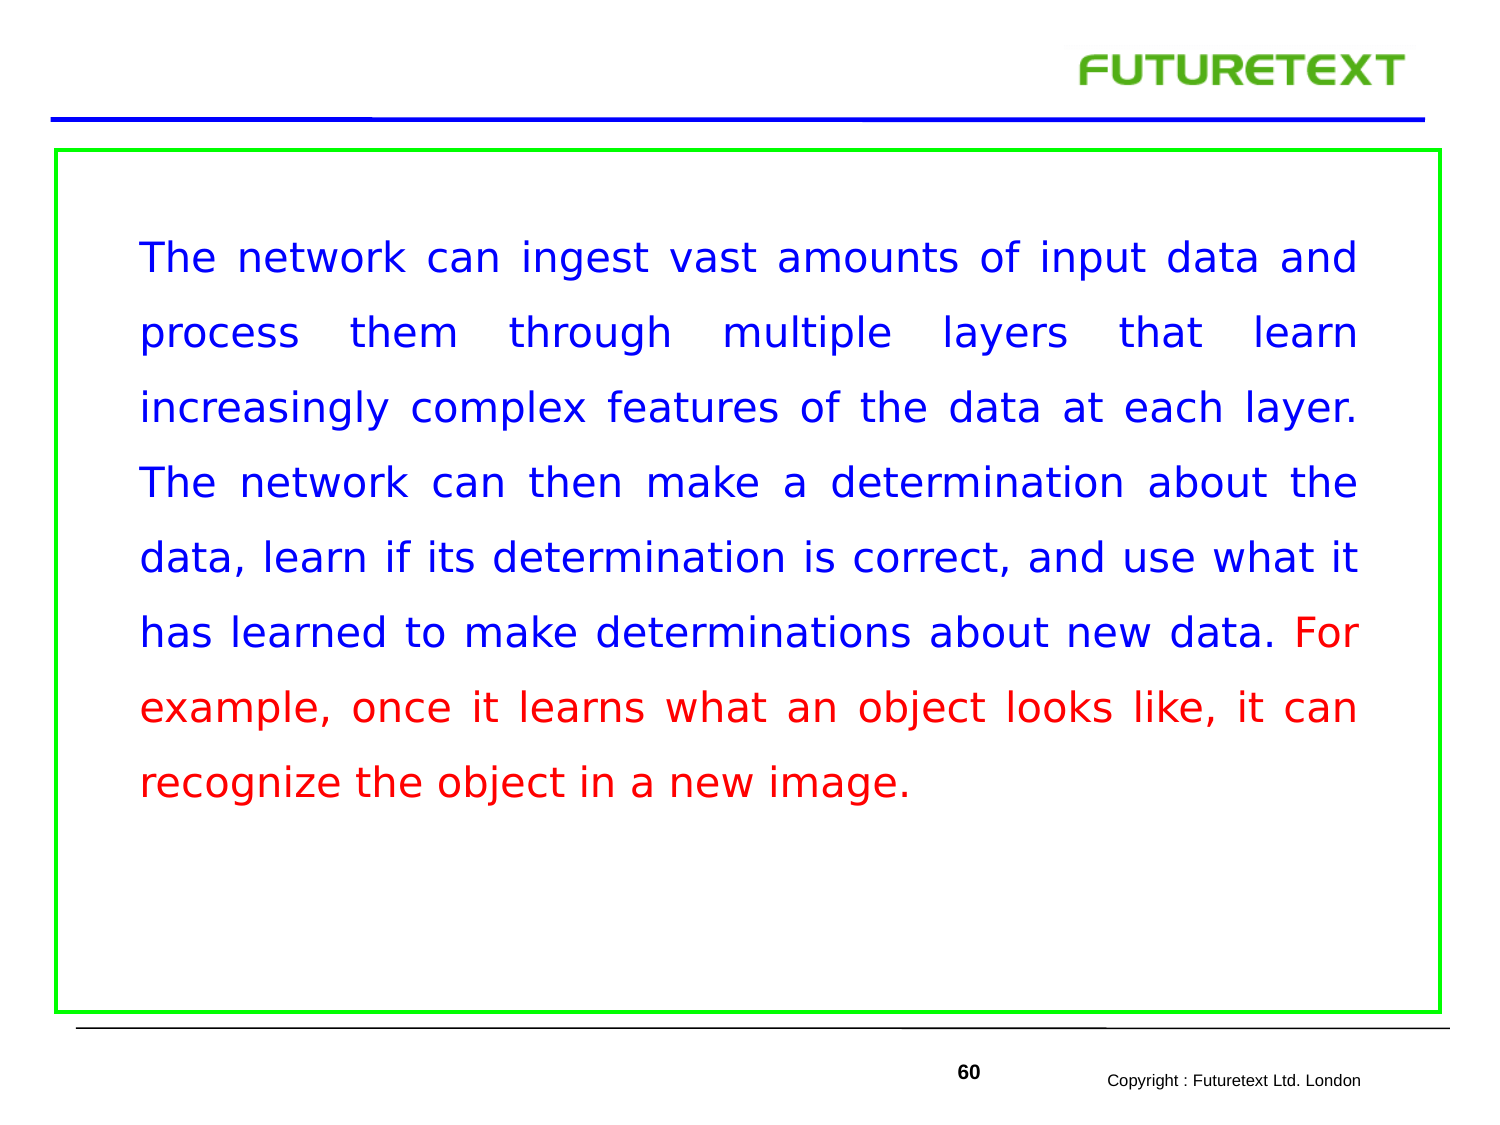

The network can ingest vast amounts of input data and process them through multiple layers that learn increasingly complex features of the data at each layer. The network can then make a determination about the data, learn if its determination is correct, and use what it has learned to make determinations about new data. For example, once it learns what an object looks like, it can recognize the object in a new image.
60